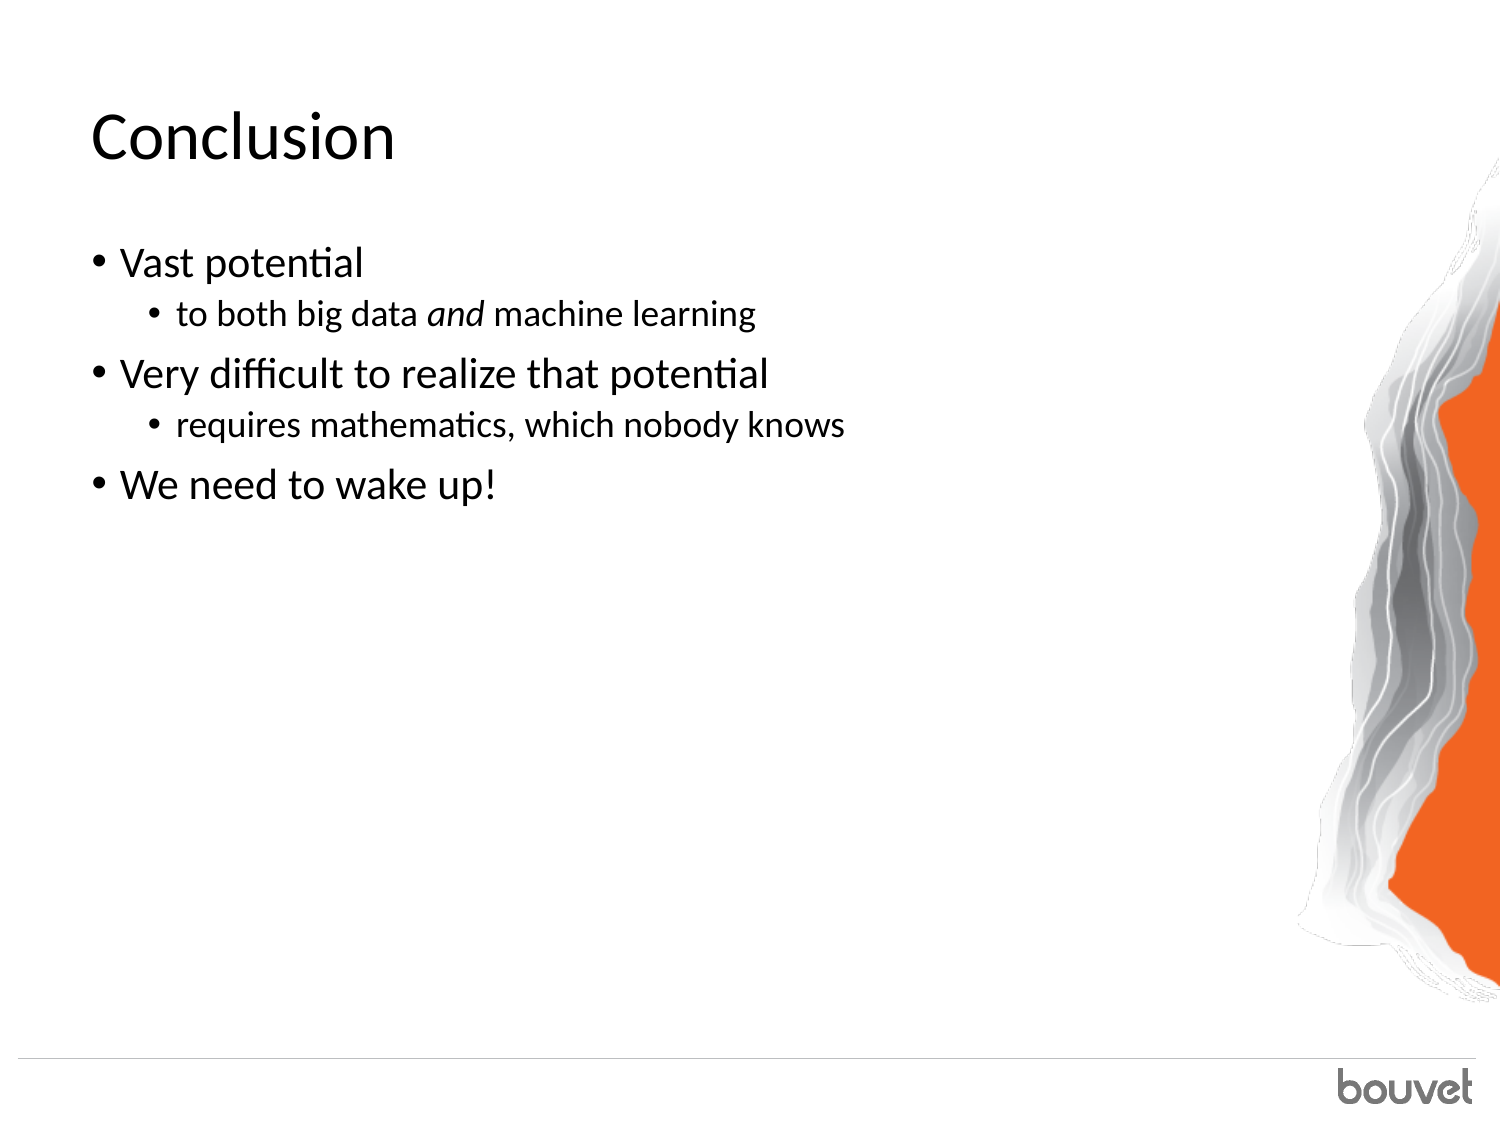

# Conclusion
Vast potential
to both big data and machine learning
Very difficult to realize that potential
requires mathematics, which nobody knows
We need to wake up!